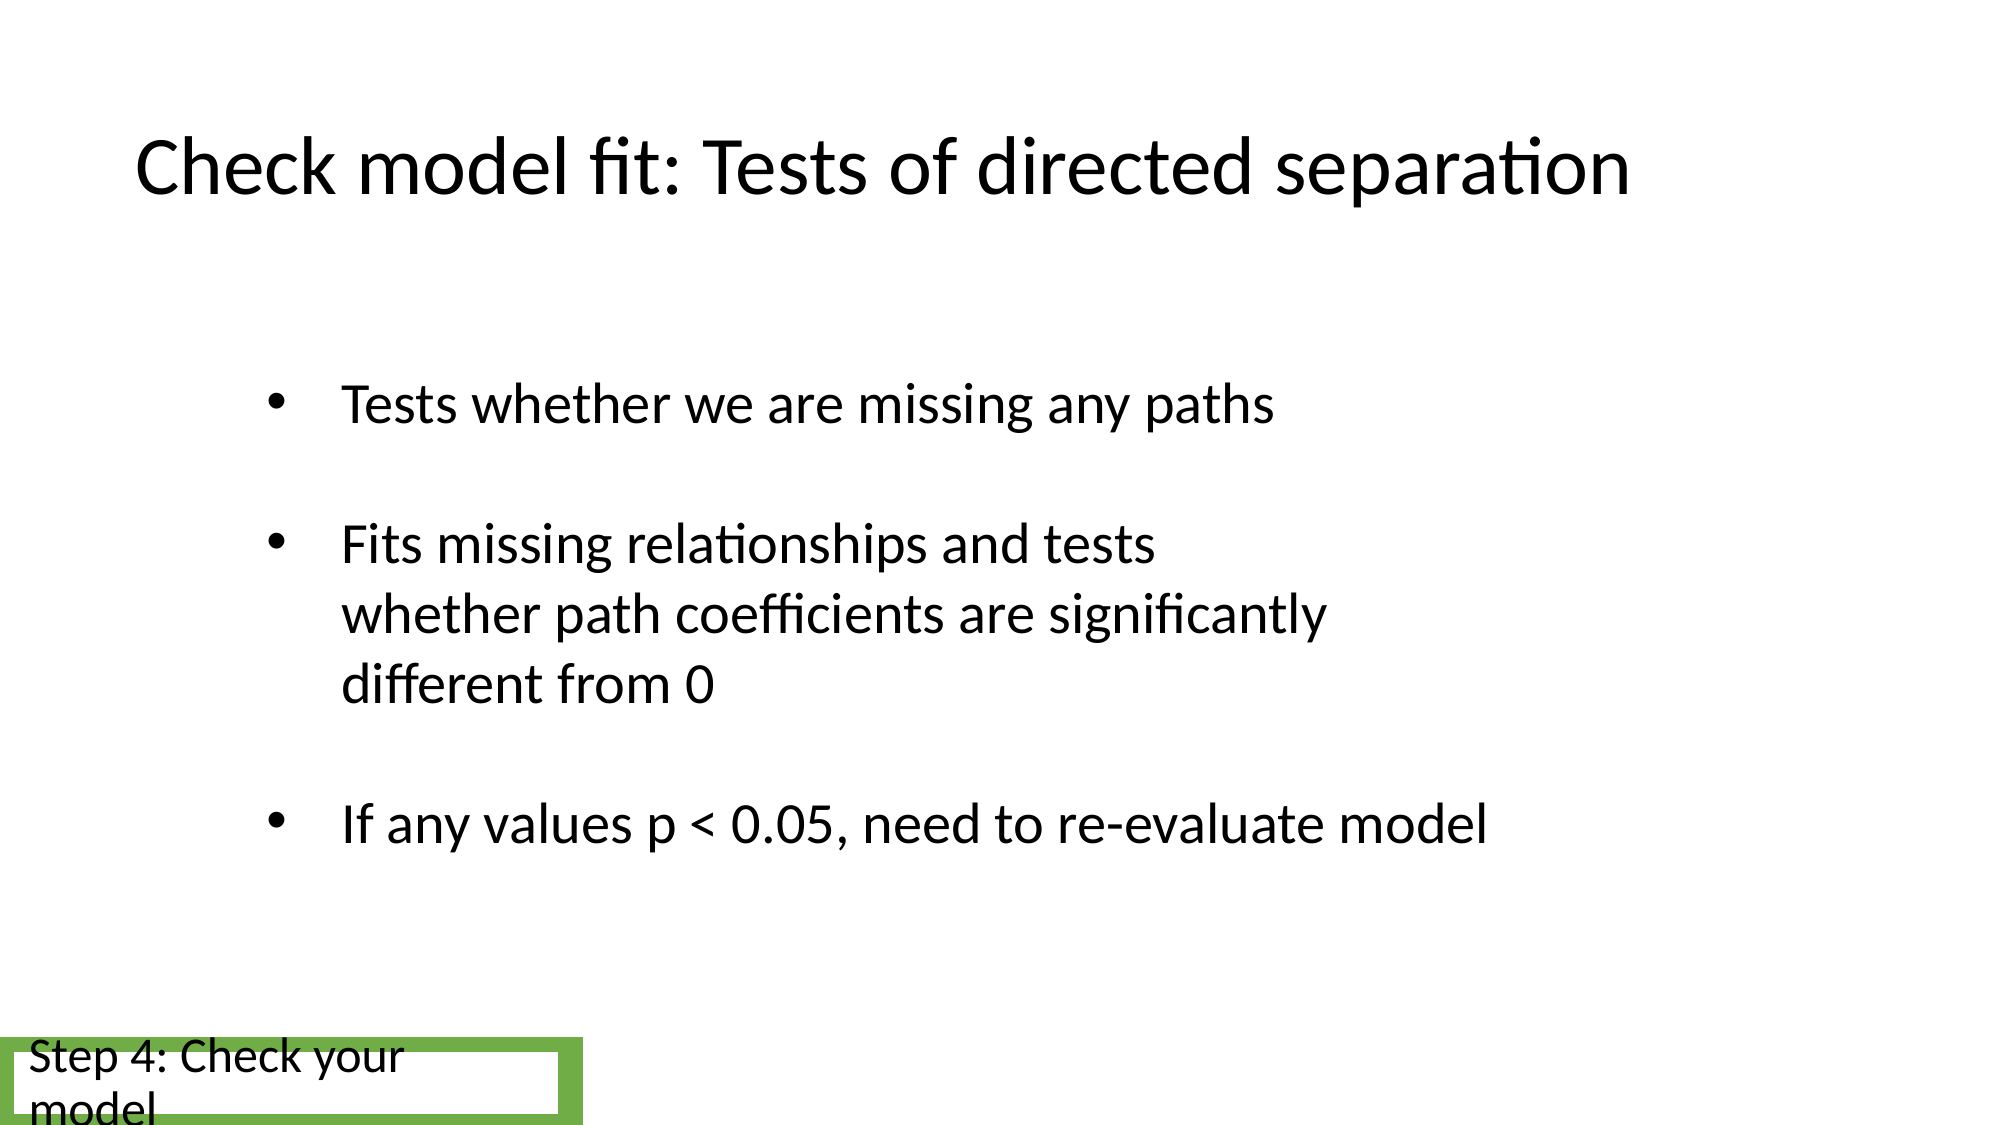

Check model fit: Tests of directed separation
Tests whether we are missing any paths

Fits missing relationships and tests
whether path coefficients are significantly
different from 0

If any values p < 0.05, need to re-evaluate model

Step 4: Check your model